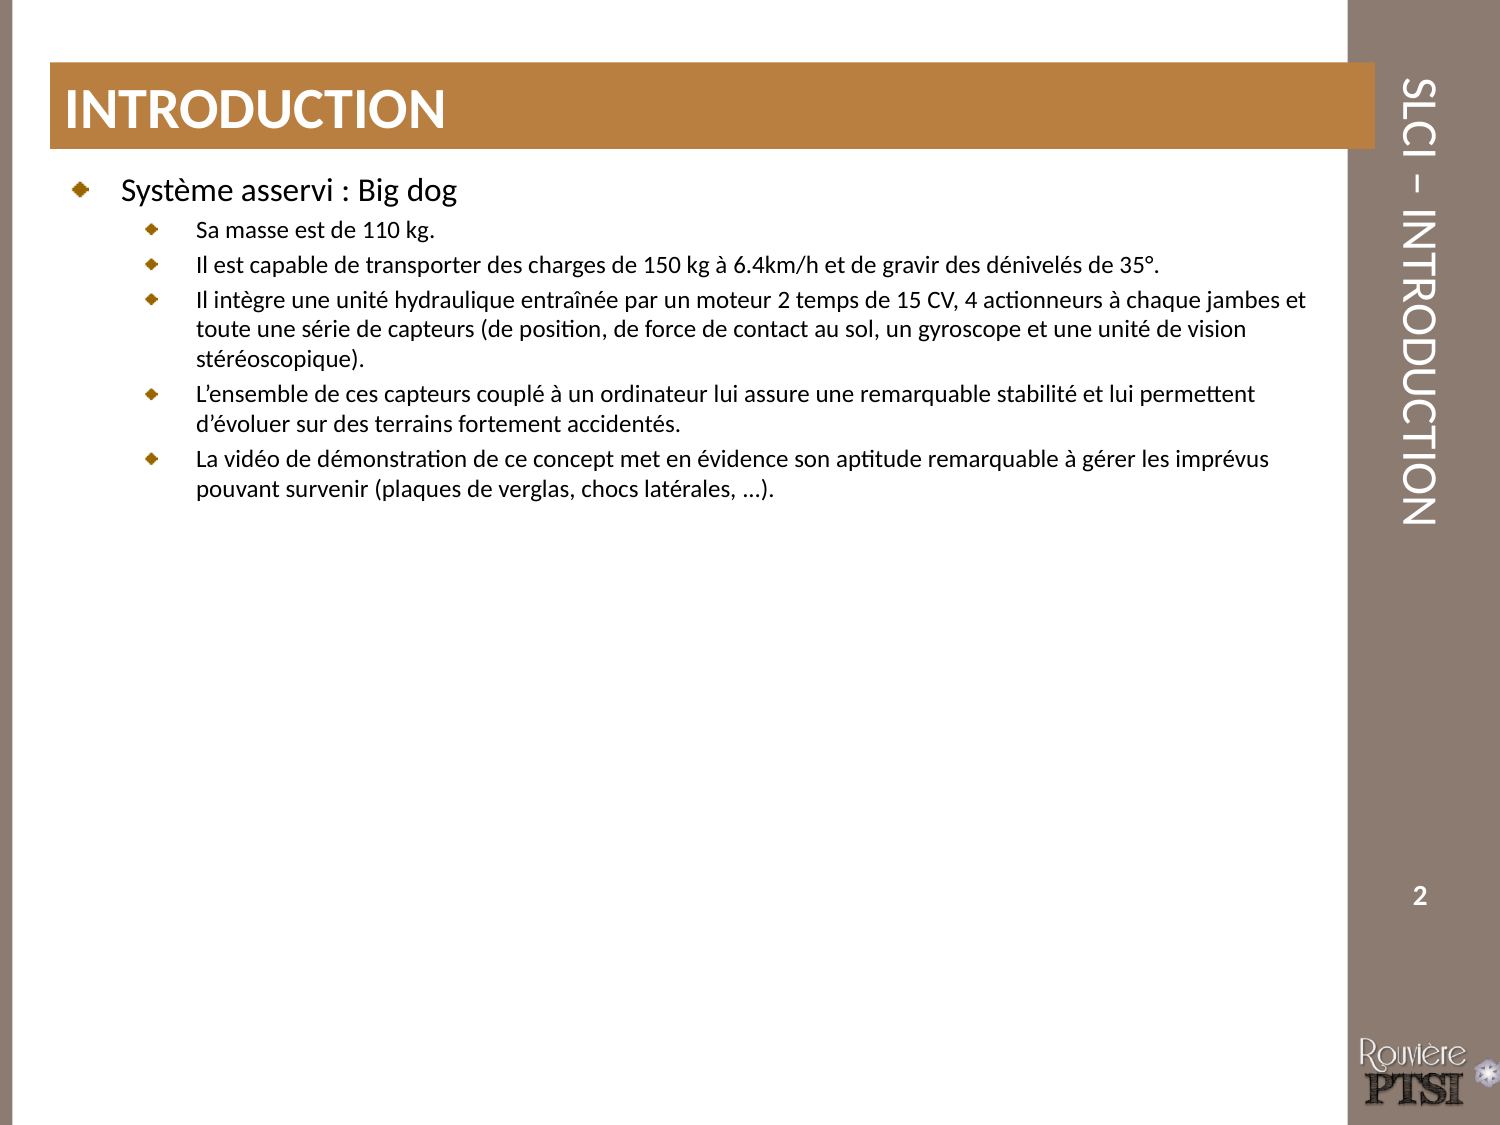

Introduction
Système asservi : Big dog
Sa masse est de 110 kg.
Il est capable de transporter des charges de 150 kg à 6.4km/h et de gravir des dénivelés de 35°.
Il intègre une unité hydraulique entraînée par un moteur 2 temps de 15 CV, 4 actionneurs à chaque jambes et toute une série de capteurs (de position, de force de contact au sol, un gyroscope et une unité de vision stéréoscopique).
L’ensemble de ces capteurs couplé à un ordinateur lui assure une remarquable stabilité et lui permettent d’évoluer sur des terrains fortement accidentés.
La vidéo de démonstration de ce concept met en évidence son aptitude remarquable à gérer les imprévus pouvant survenir (plaques de verglas, chocs latérales, ...).

2